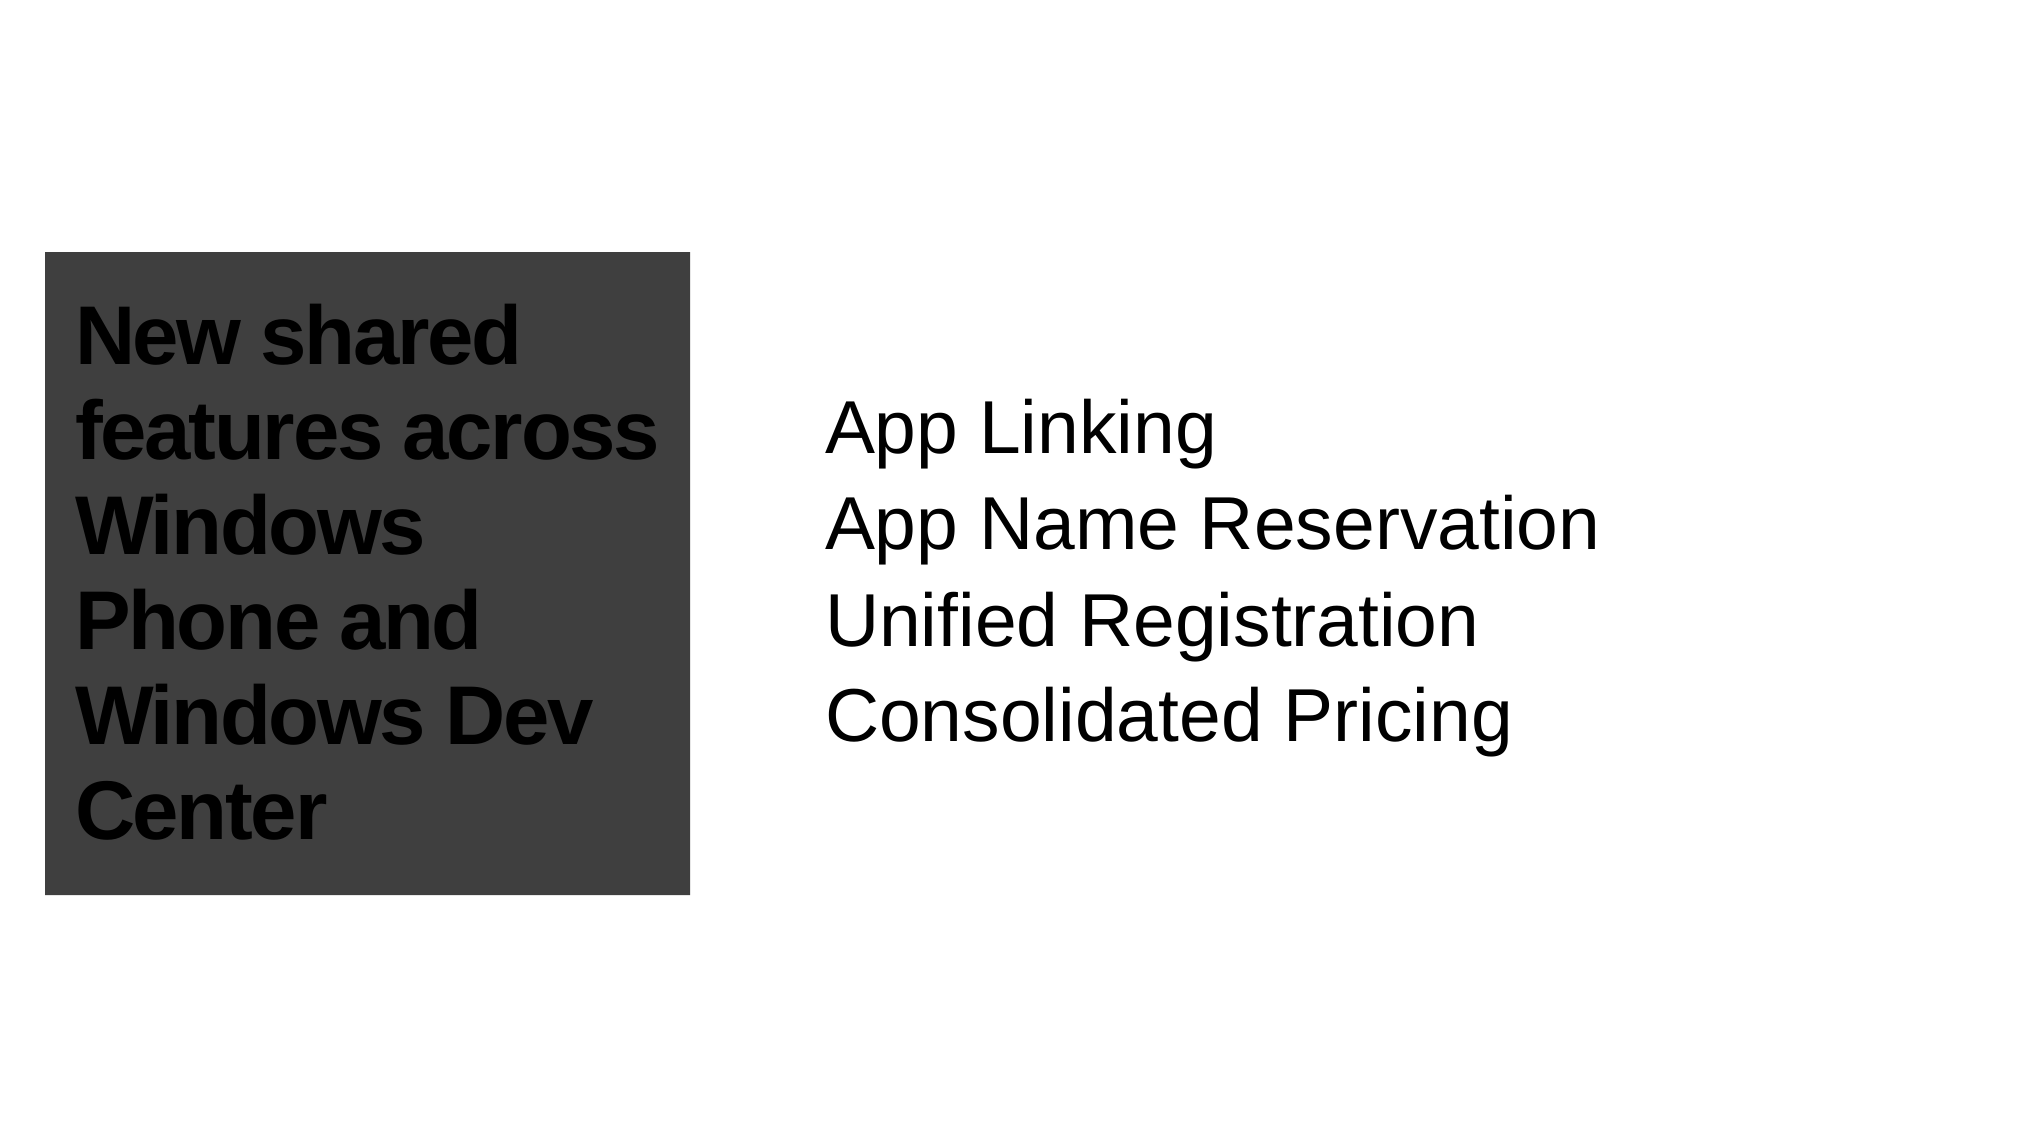

# New shared features across Windows Phone and Windows Dev Center
App Linking
App Name Reservation
Unified Registration
Consolidated Pricing